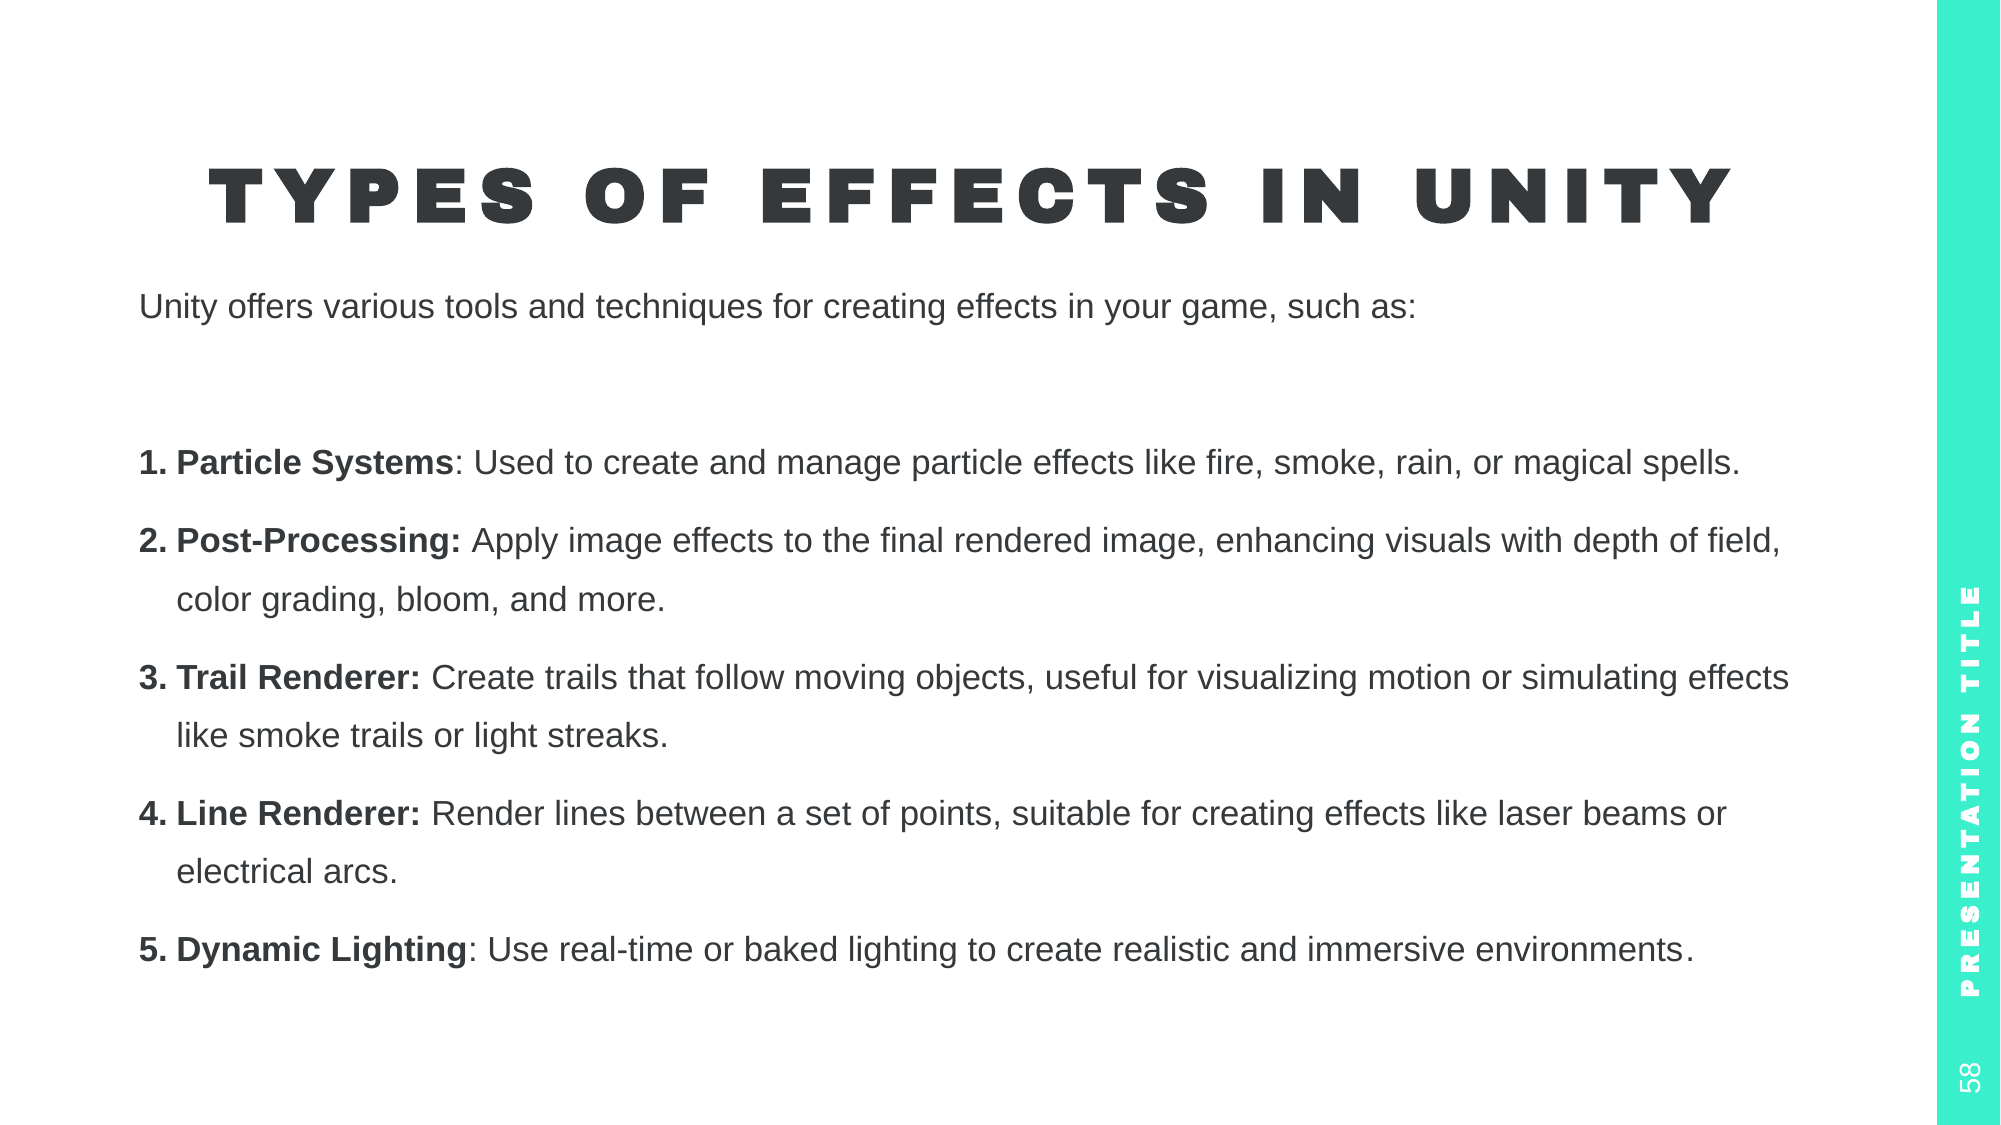

# Types of Effects in Unity
Unity offers various tools and techniques for creating effects in your game, such as:

Particle Systems: Used to create and manage particle effects like fire, smoke, rain, or magical spells.
Post-Processing: Apply image effects to the final rendered image, enhancing visuals with depth of field, color grading, bloom, and more.
Trail Renderer: Create trails that follow moving objects, useful for visualizing motion or simulating effects like smoke trails or light streaks.
Line Renderer: Render lines between a set of points, suitable for creating effects like laser beams or electrical arcs.
Dynamic Lighting: Use real-time or baked lighting to create realistic and immersive environments.
Presentation Title
58